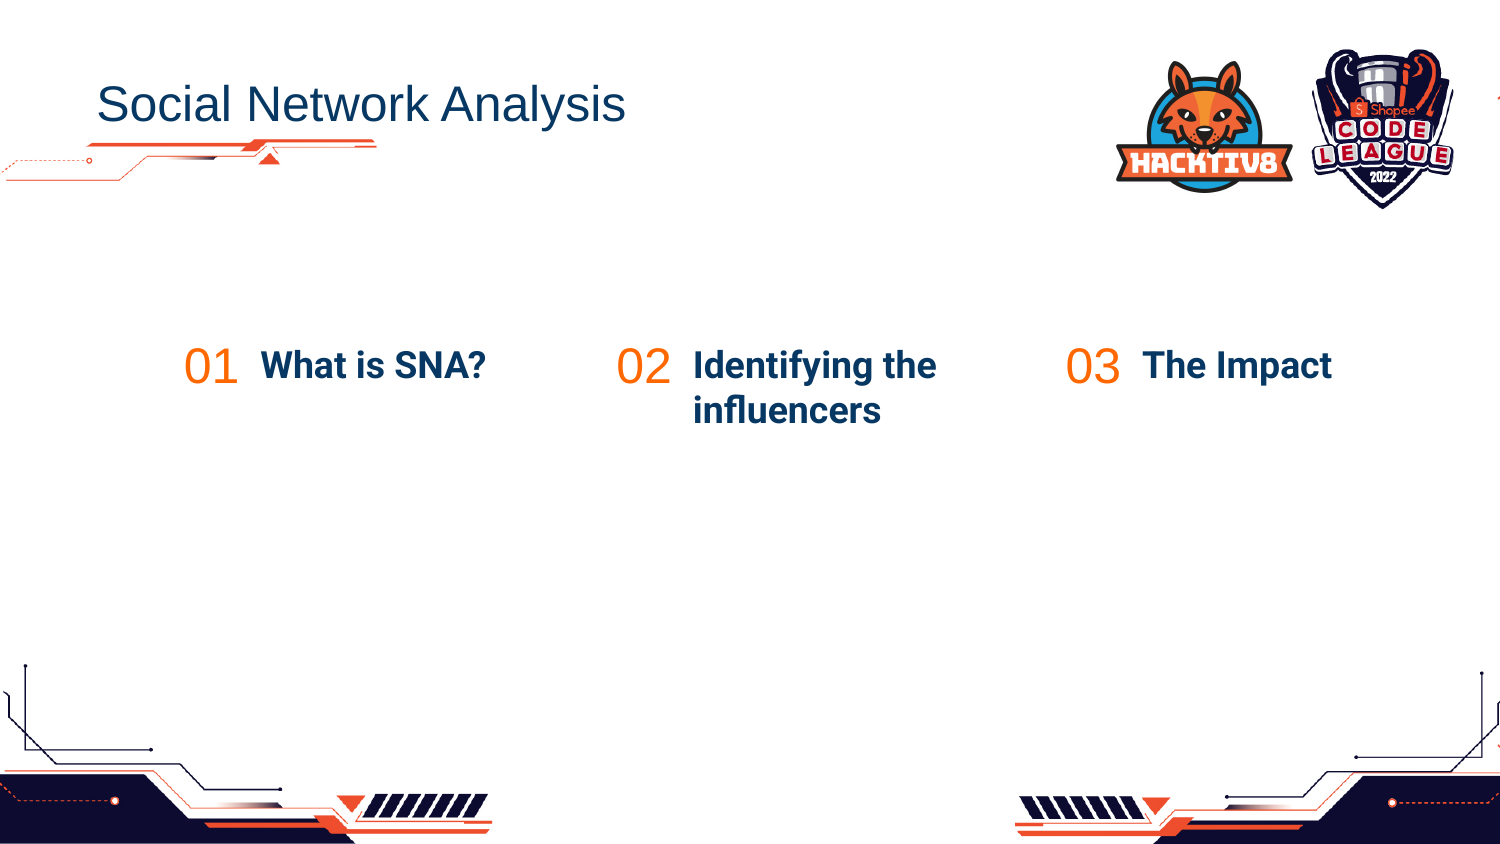

Social Network Analysis
02
01
03
What is SNA?
Identifying the influencers
The Impact